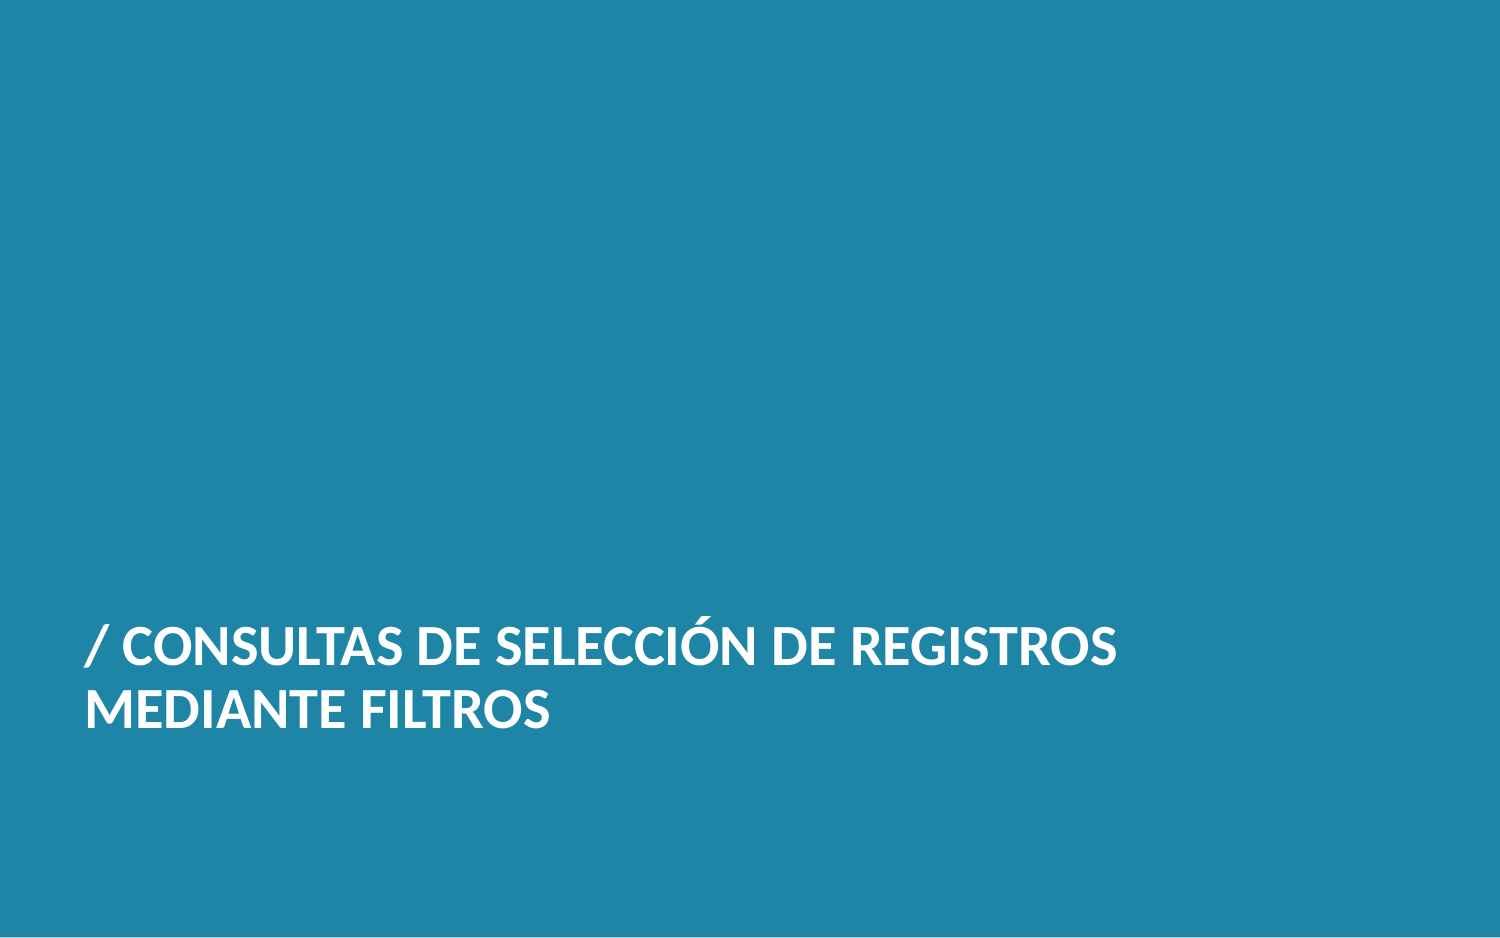

/ CONSULTAS DE SELECCIÓN DE REGISTROS MEDIANTE FILTROS